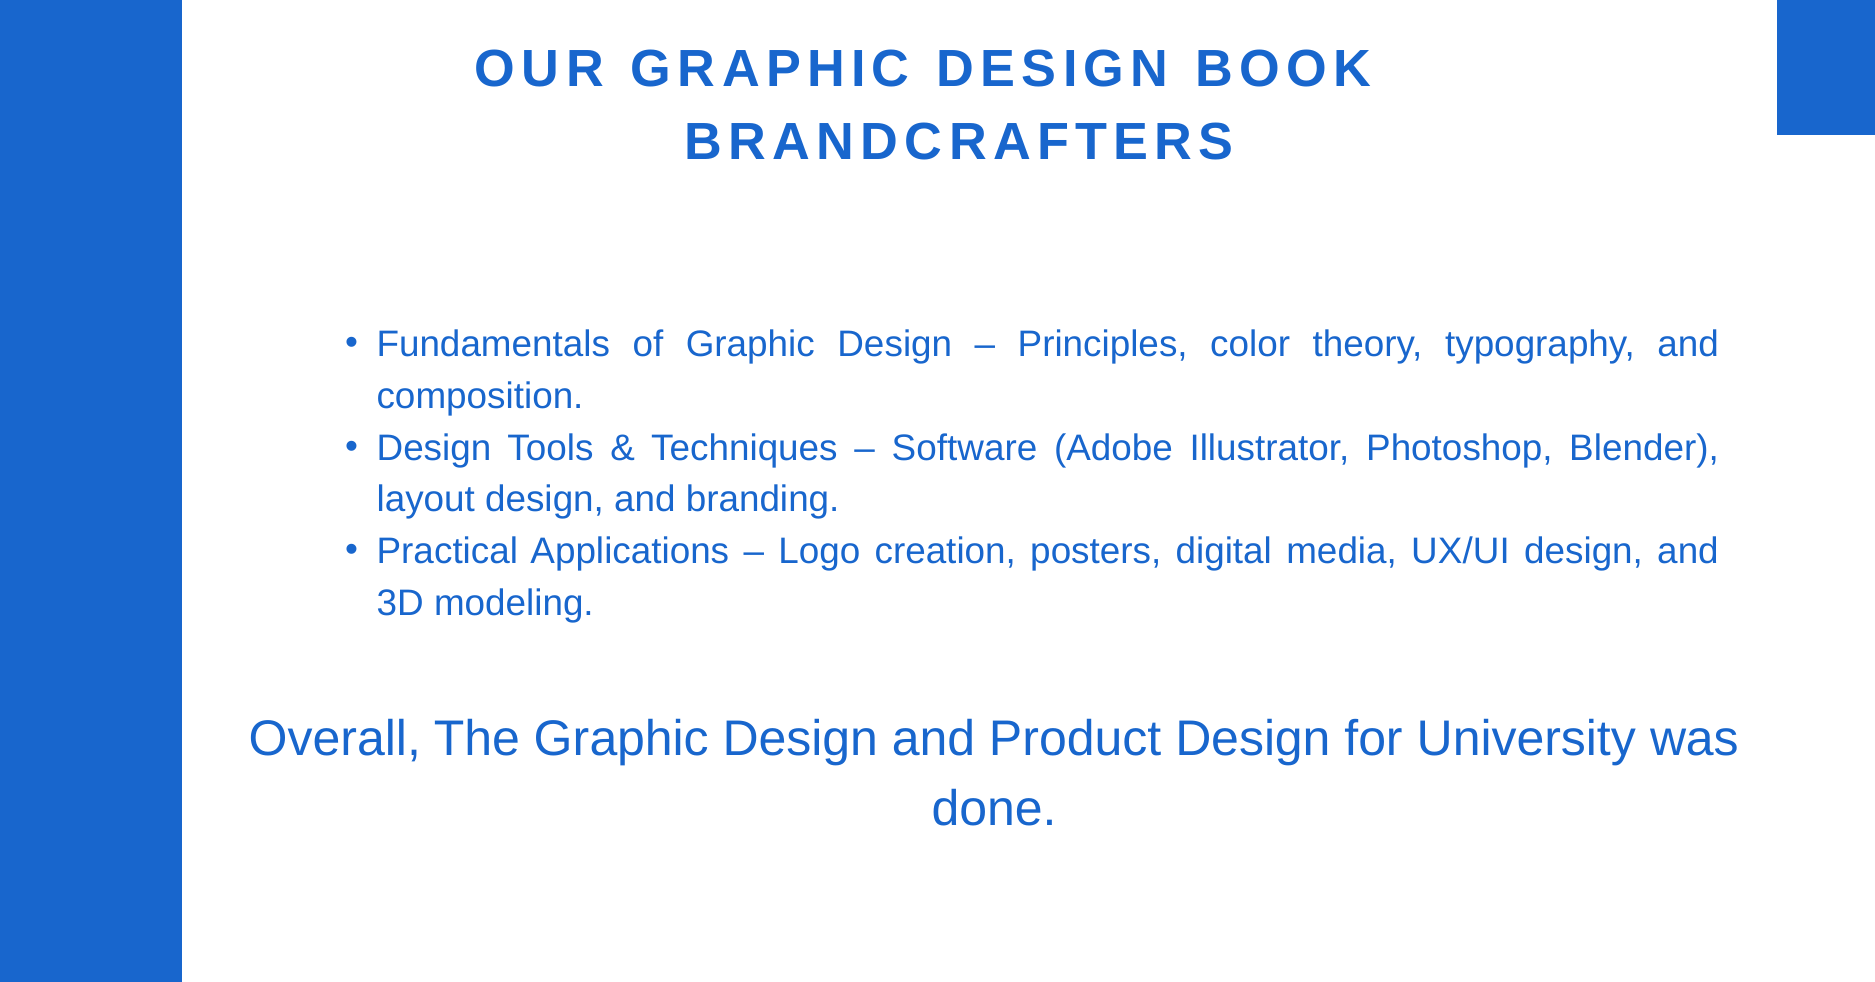

OUR GRAPHIC DESIGN BOOK
           BRANDCRAFTERS
Fundamentals of Graphic Design – Principles, color theory, typography, and composition.
Design Tools & Techniques – Software (Adobe Illustrator, Photoshop, Blender), layout design, and branding.
Practical Applications – Logo creation, posters, digital media, UX/UI design, and 3D modeling.

Overall, The Graphic Design and Product Design for University was done.